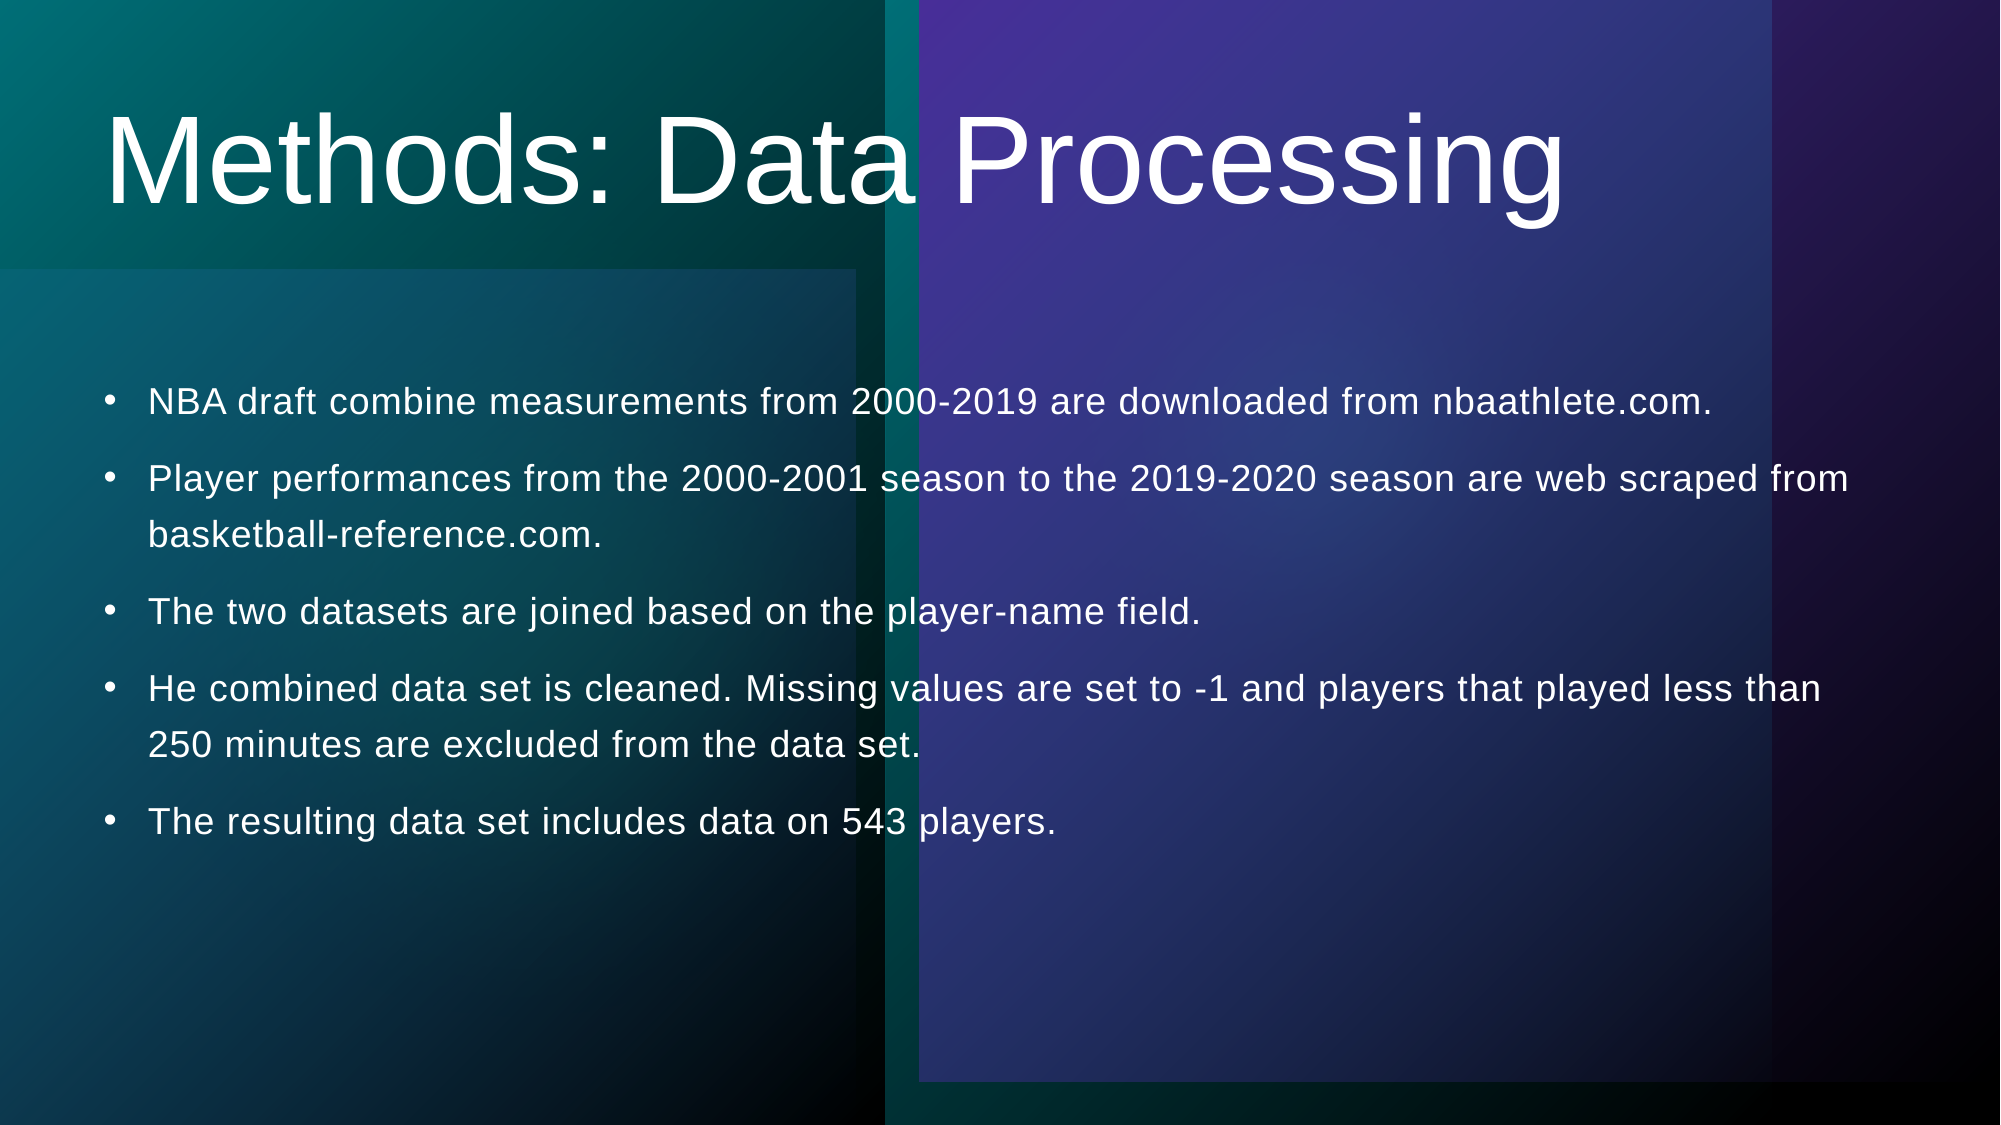

# Methods: Data Processing
NBA draft combine measurements from 2000-2019 are downloaded from nbaathlete.com.
Player performances from the 2000-2001 season to the 2019-2020 season are web scraped from basketball-reference.com.
The two datasets are joined based on the player-name field.
He combined data set is cleaned. Missing values are set to -1 and players that played less than 250 minutes are excluded from the data set.
The resulting data set includes data on 543 players.